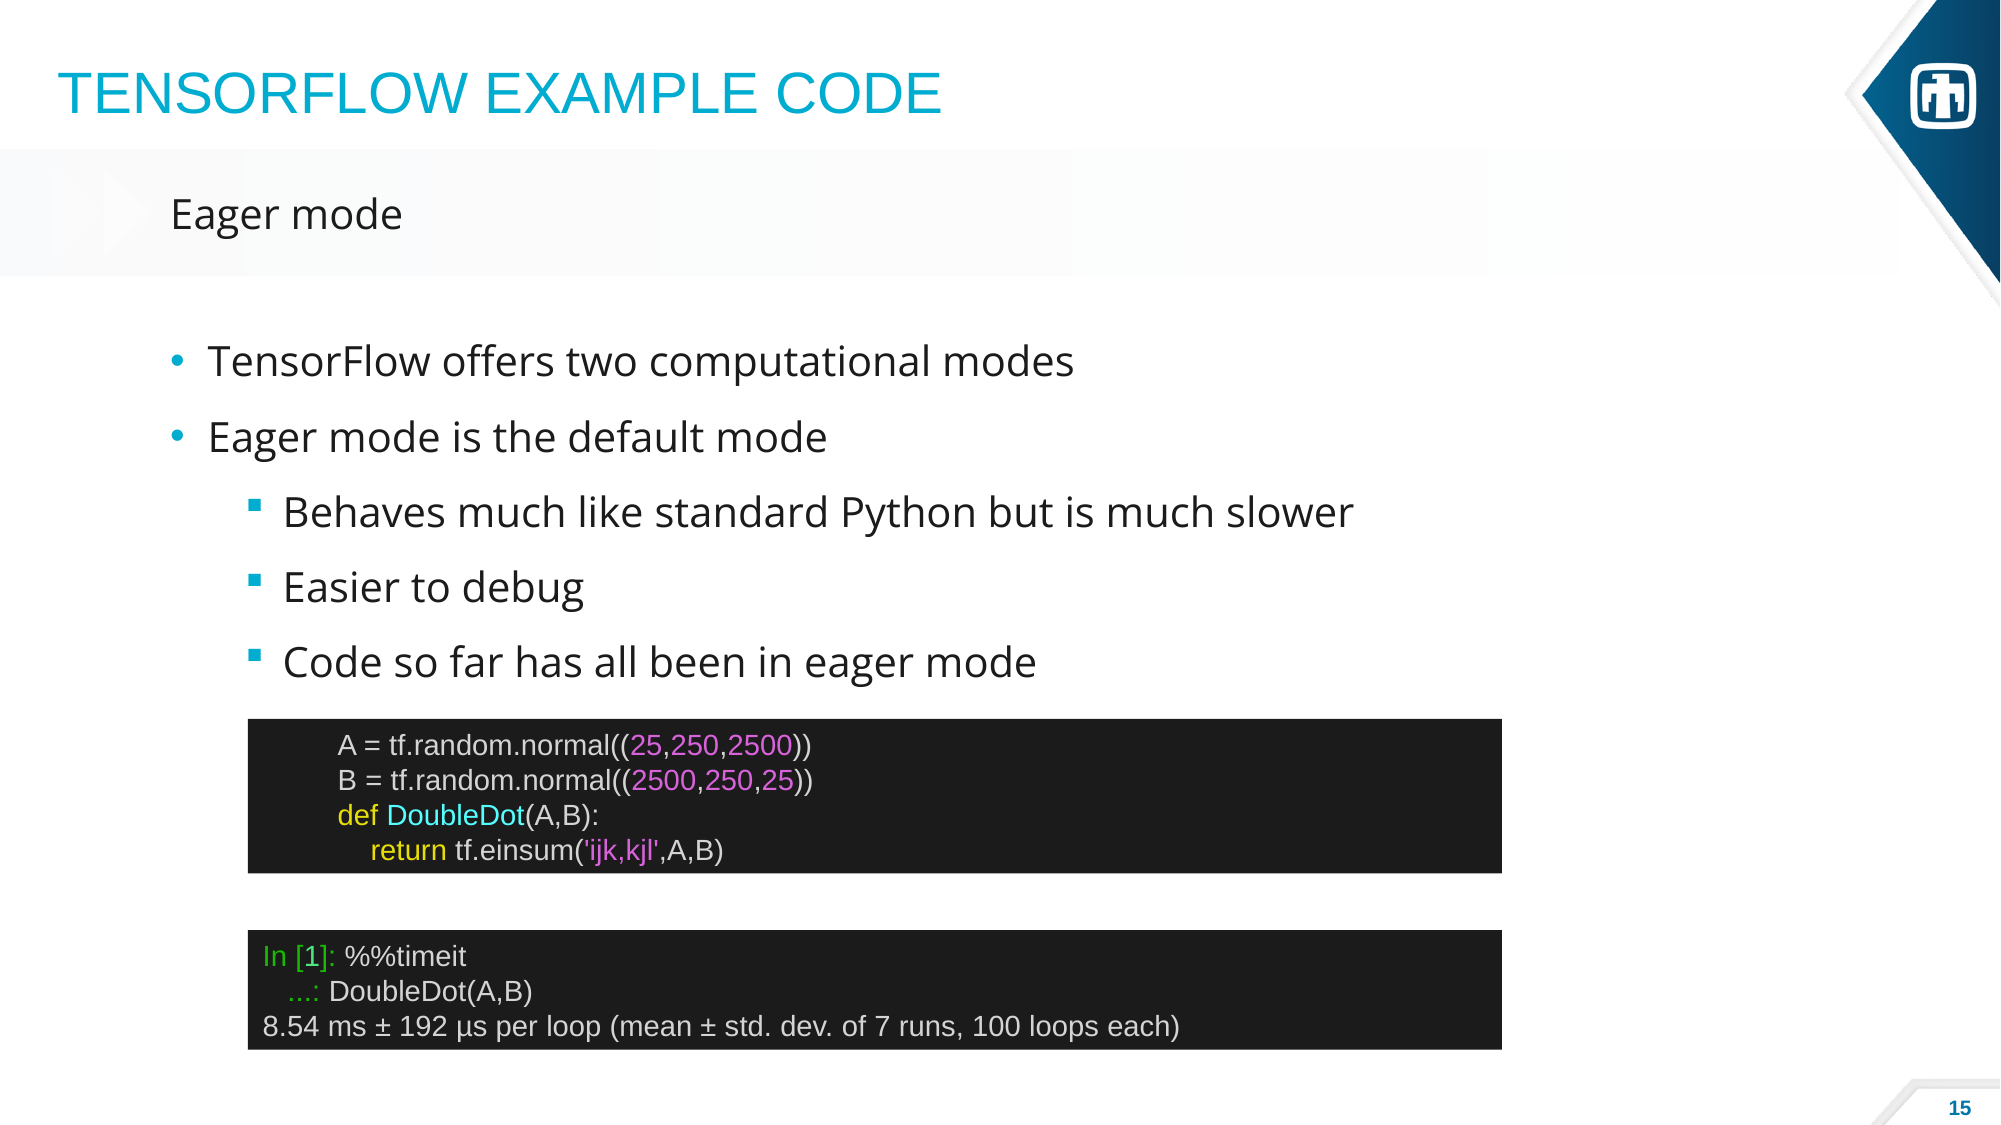

# Tensorflow example code
Eager mode
TensorFlow offers two computational modes
Eager mode is the default mode
Behaves much like standard Python but is much slower
Easier to debug
Code so far has all been in eager mode

A = tf.random.normal((25,250,2500))
B = tf.random.normal((2500,250,25))
def DoubleDot(A,B):
    return tf.einsum('ijk,kjl',A,B)
In [1]: %%timeit
   ...: DoubleDot(A,B)
8.54 ms ± 192 µs per loop (mean ± std. dev. of 7 runs, 100 loops each)
15